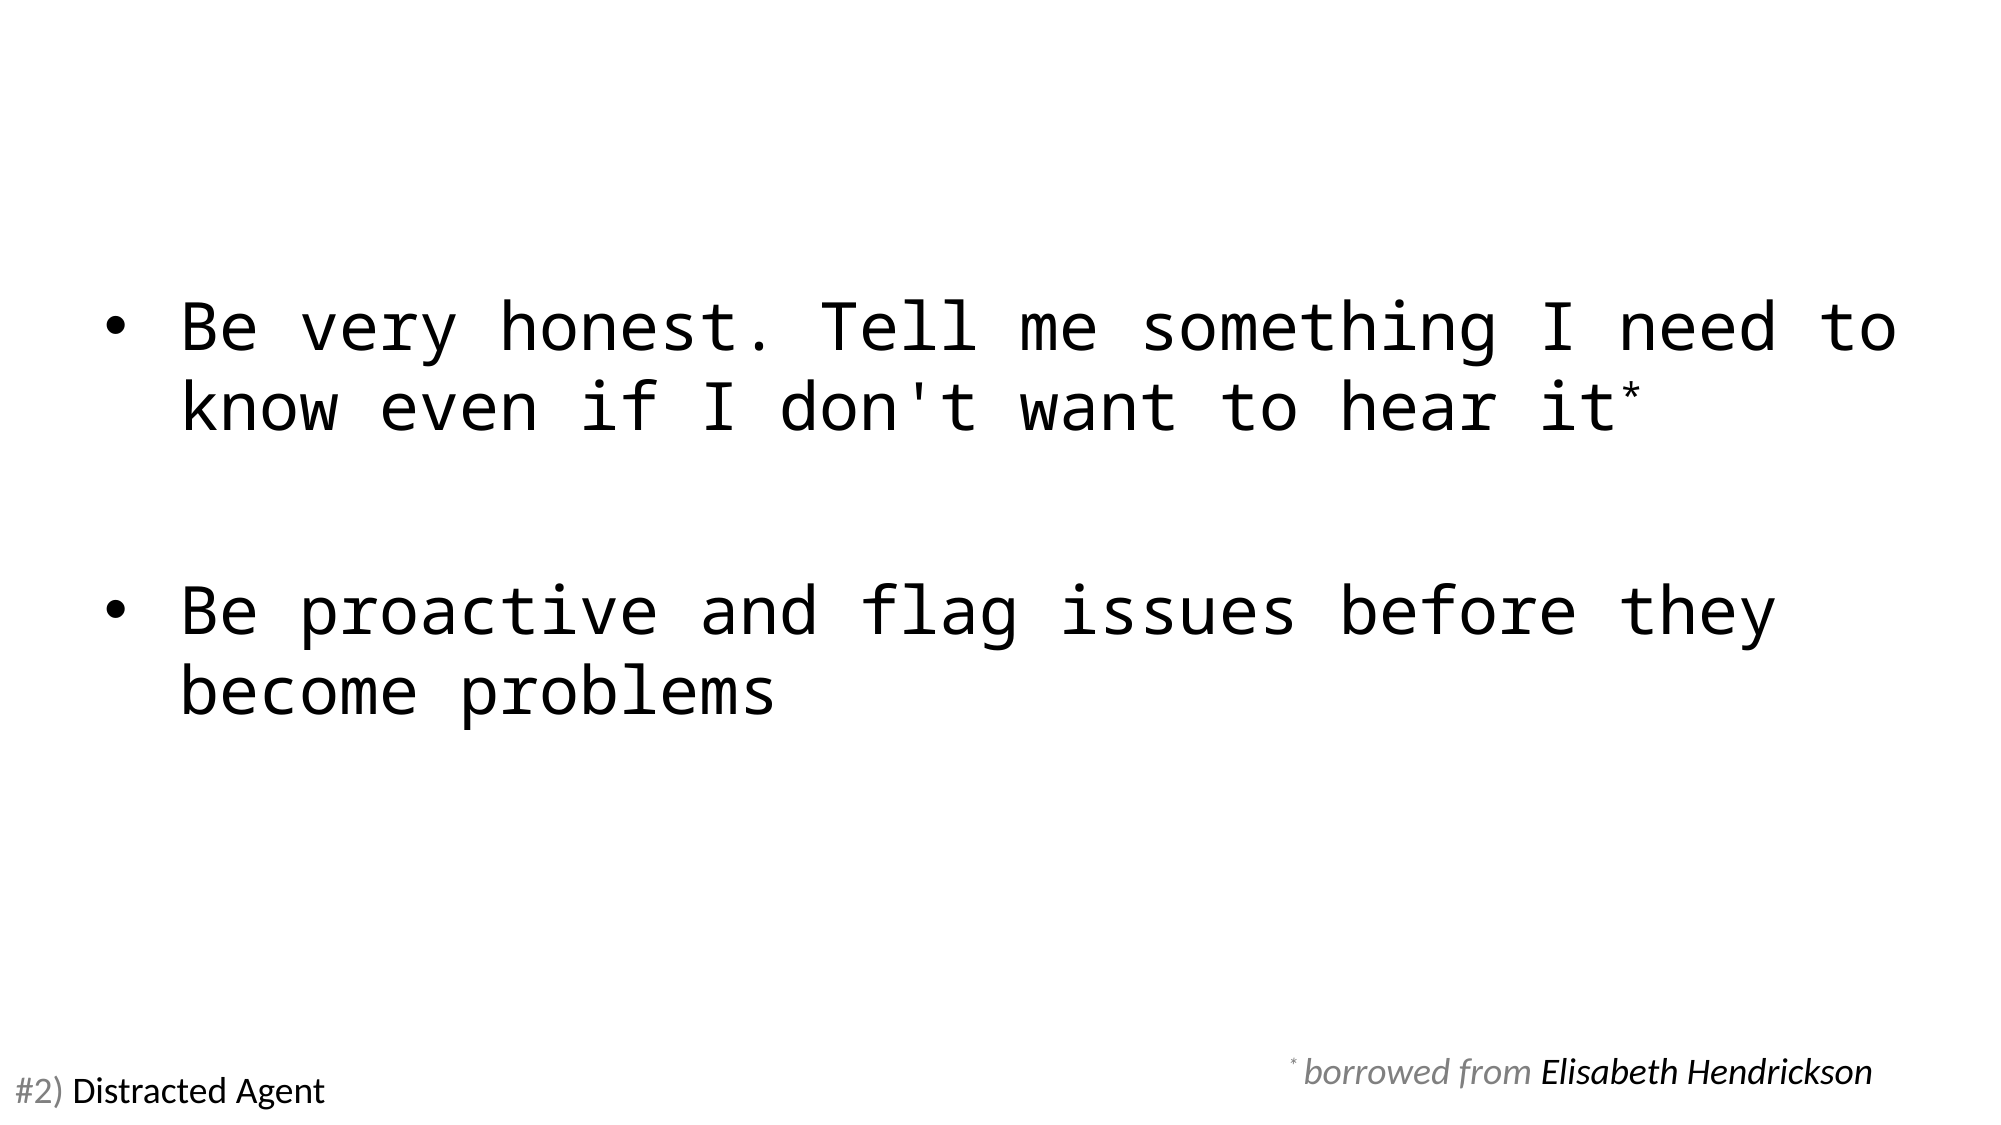

Be very honest. Tell me something I need to know even if I don't want to hear it*
Be proactive and flag issues before they become problems
* borrowed from Elisabeth Hendrickson
#2) Distracted Agent